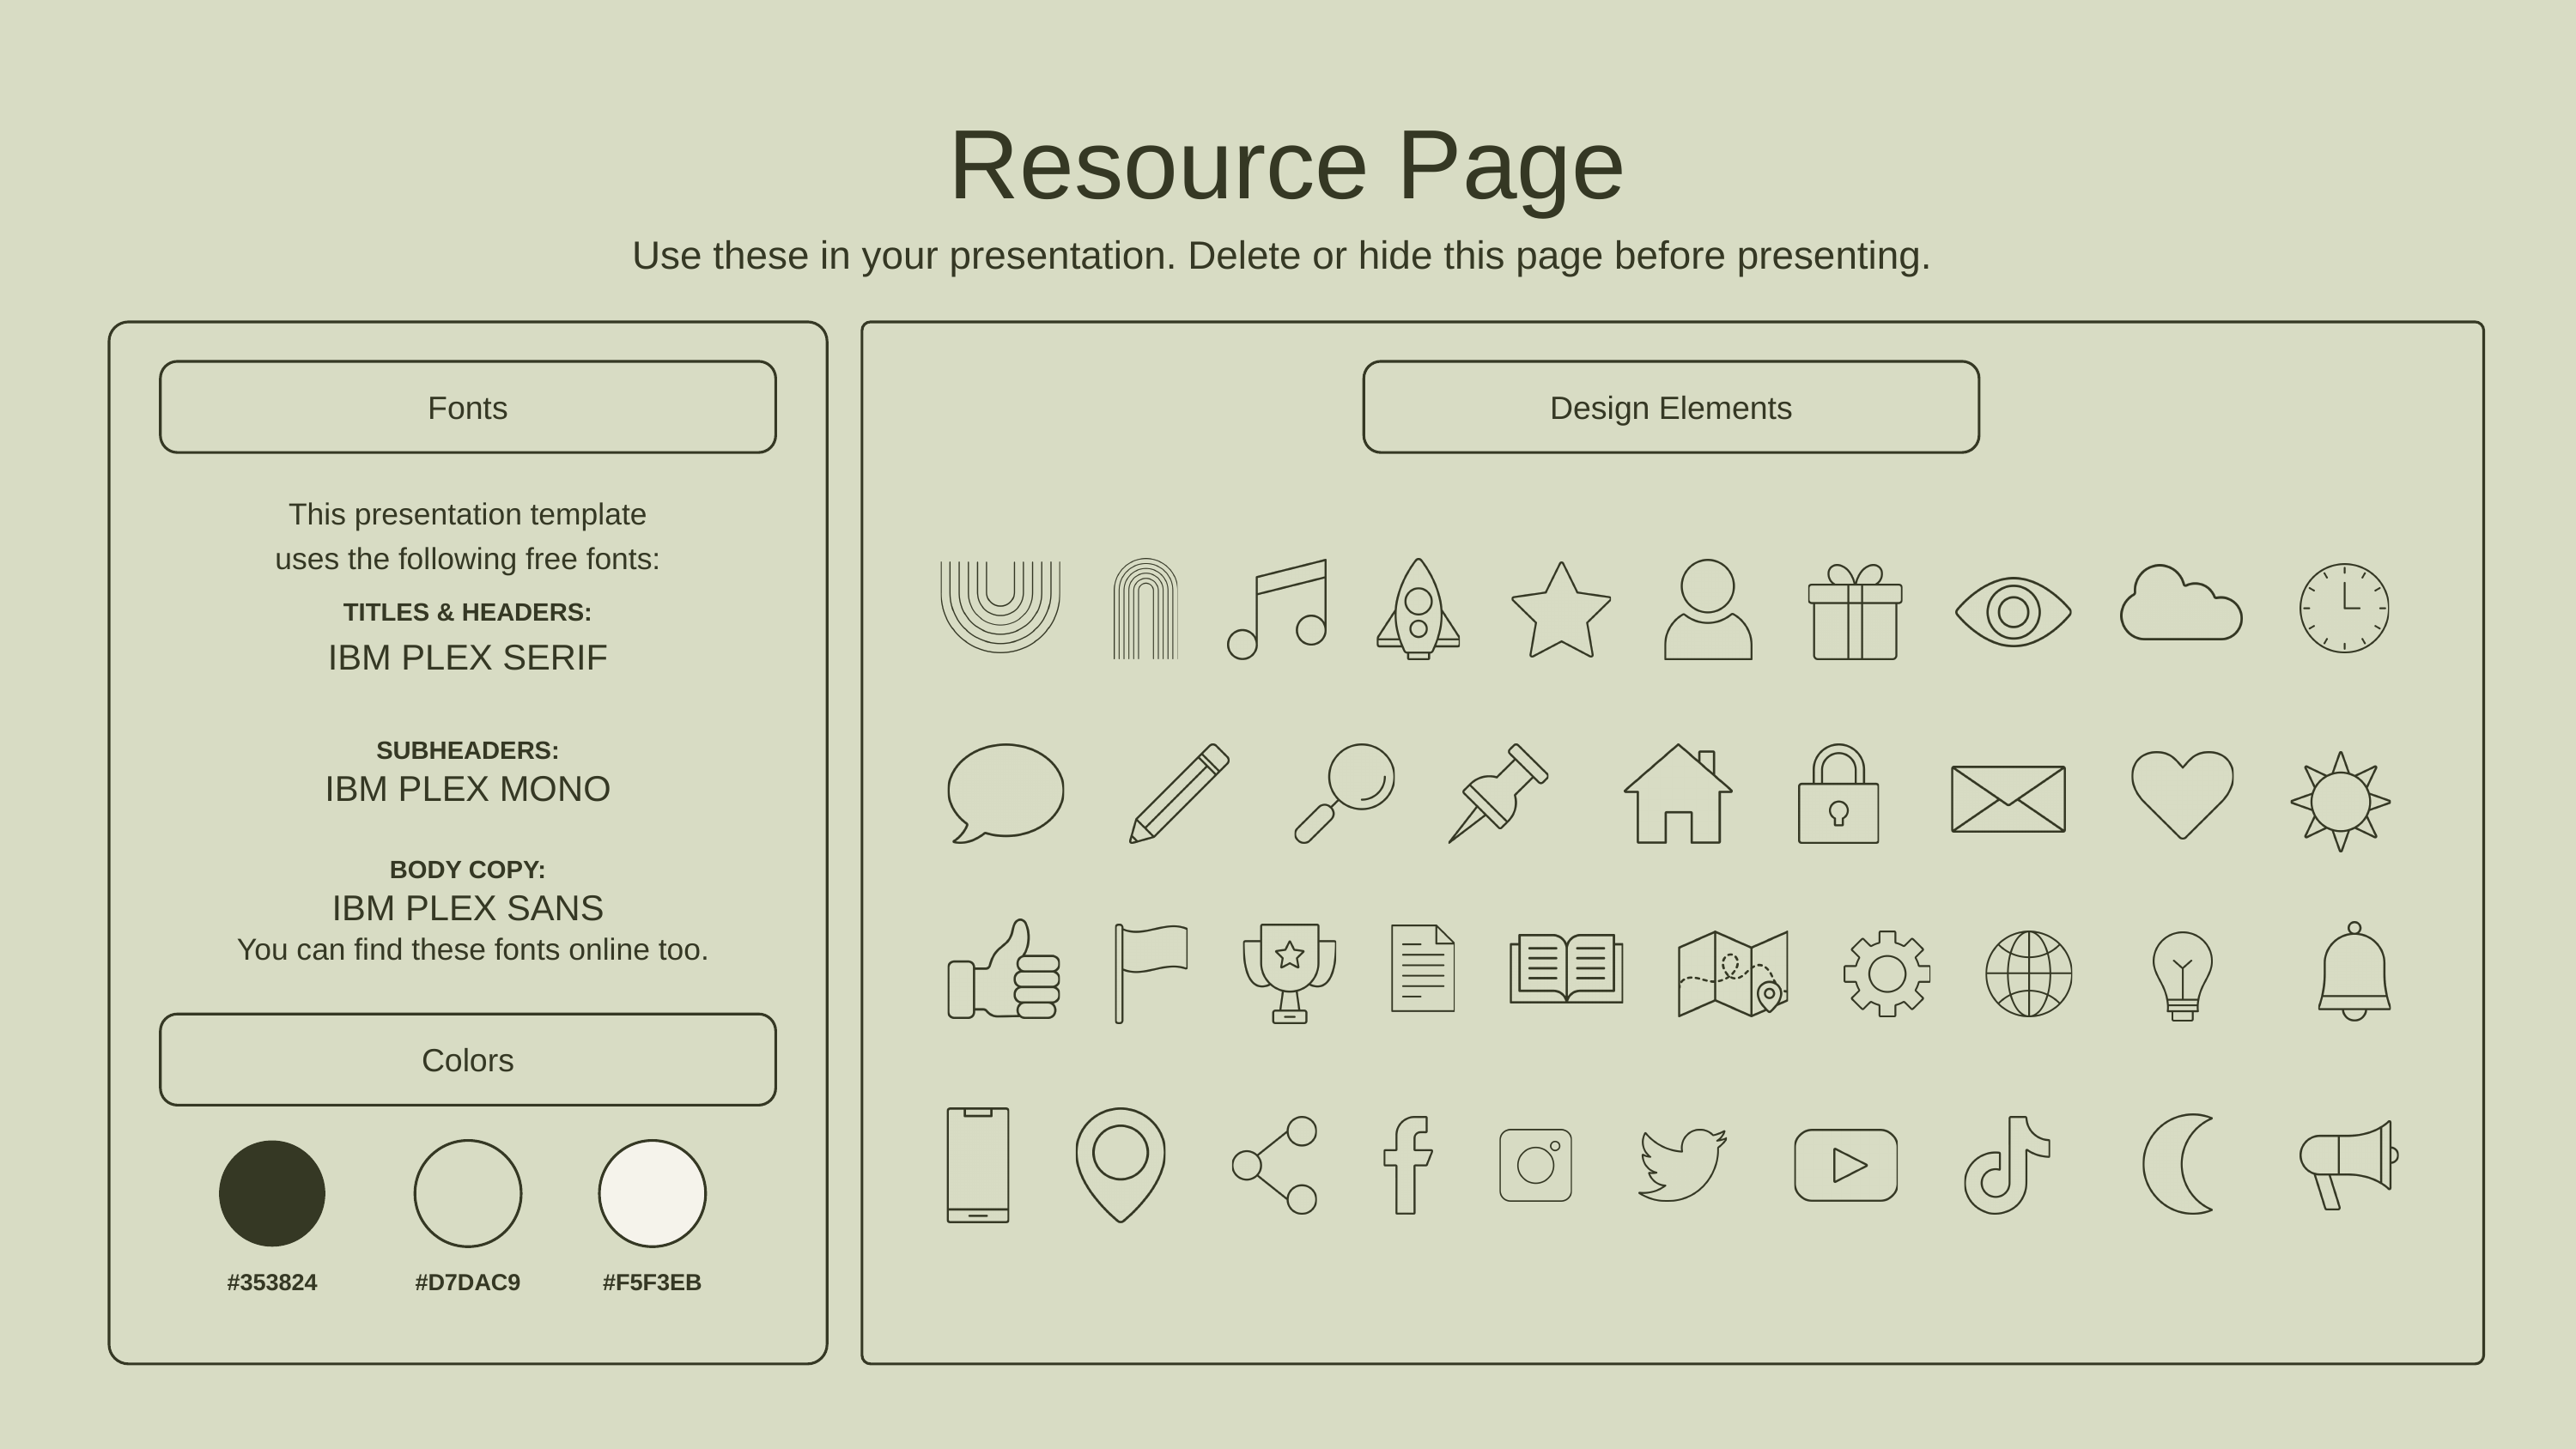

Resource Page
Use these in your presentation. Delete or hide this page before presenting.

Fonts

Design Elements
This presentation template
uses the following free fonts:

TITLES & HEADERS:
IBM PLEX SERIF

SUBHEADERS:
IBM PLEX MONO

BODY COPY:
IBM PLEX SANS

You can find these fonts online too.

Colors

#353824
#D7DAC9
#F5F3EB